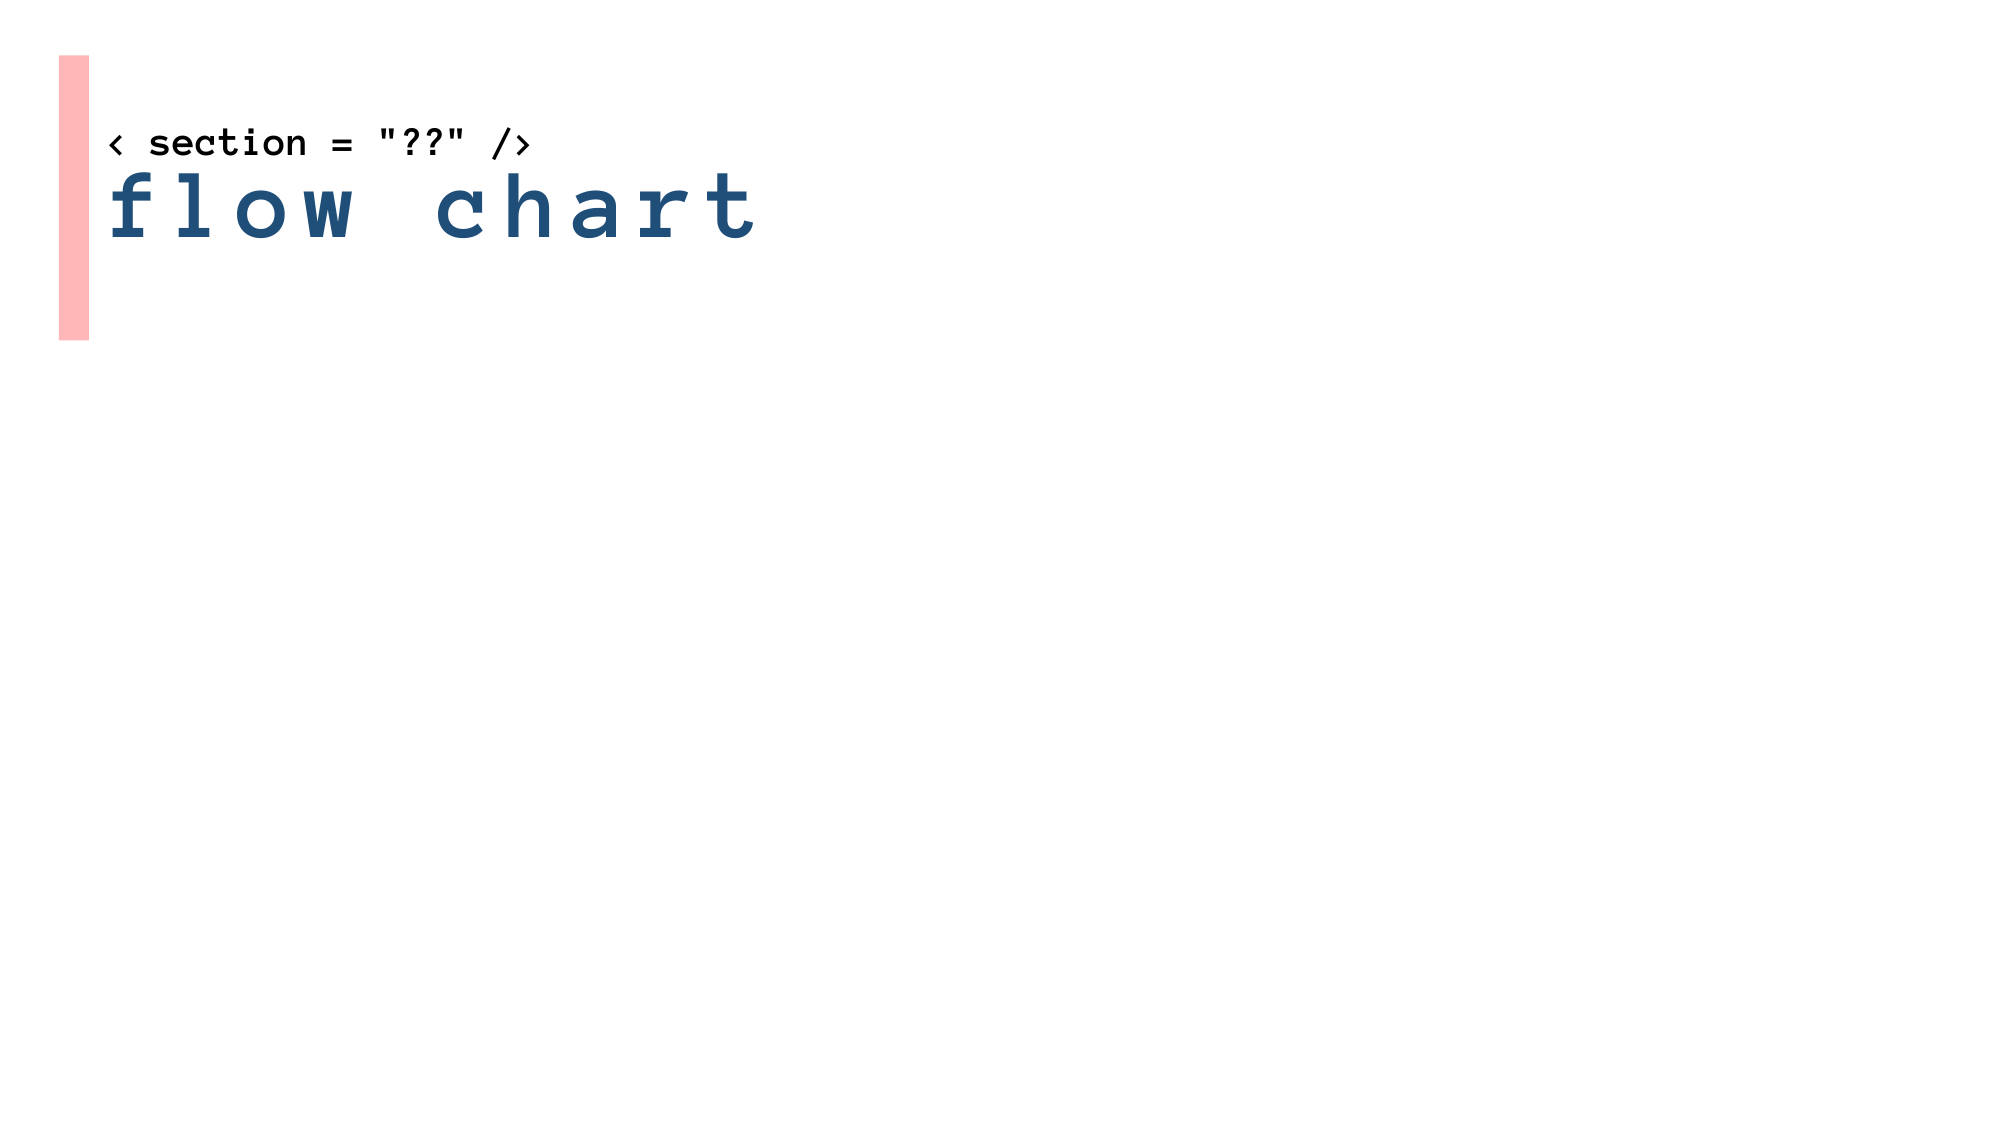

< section = "??" />
flow chart